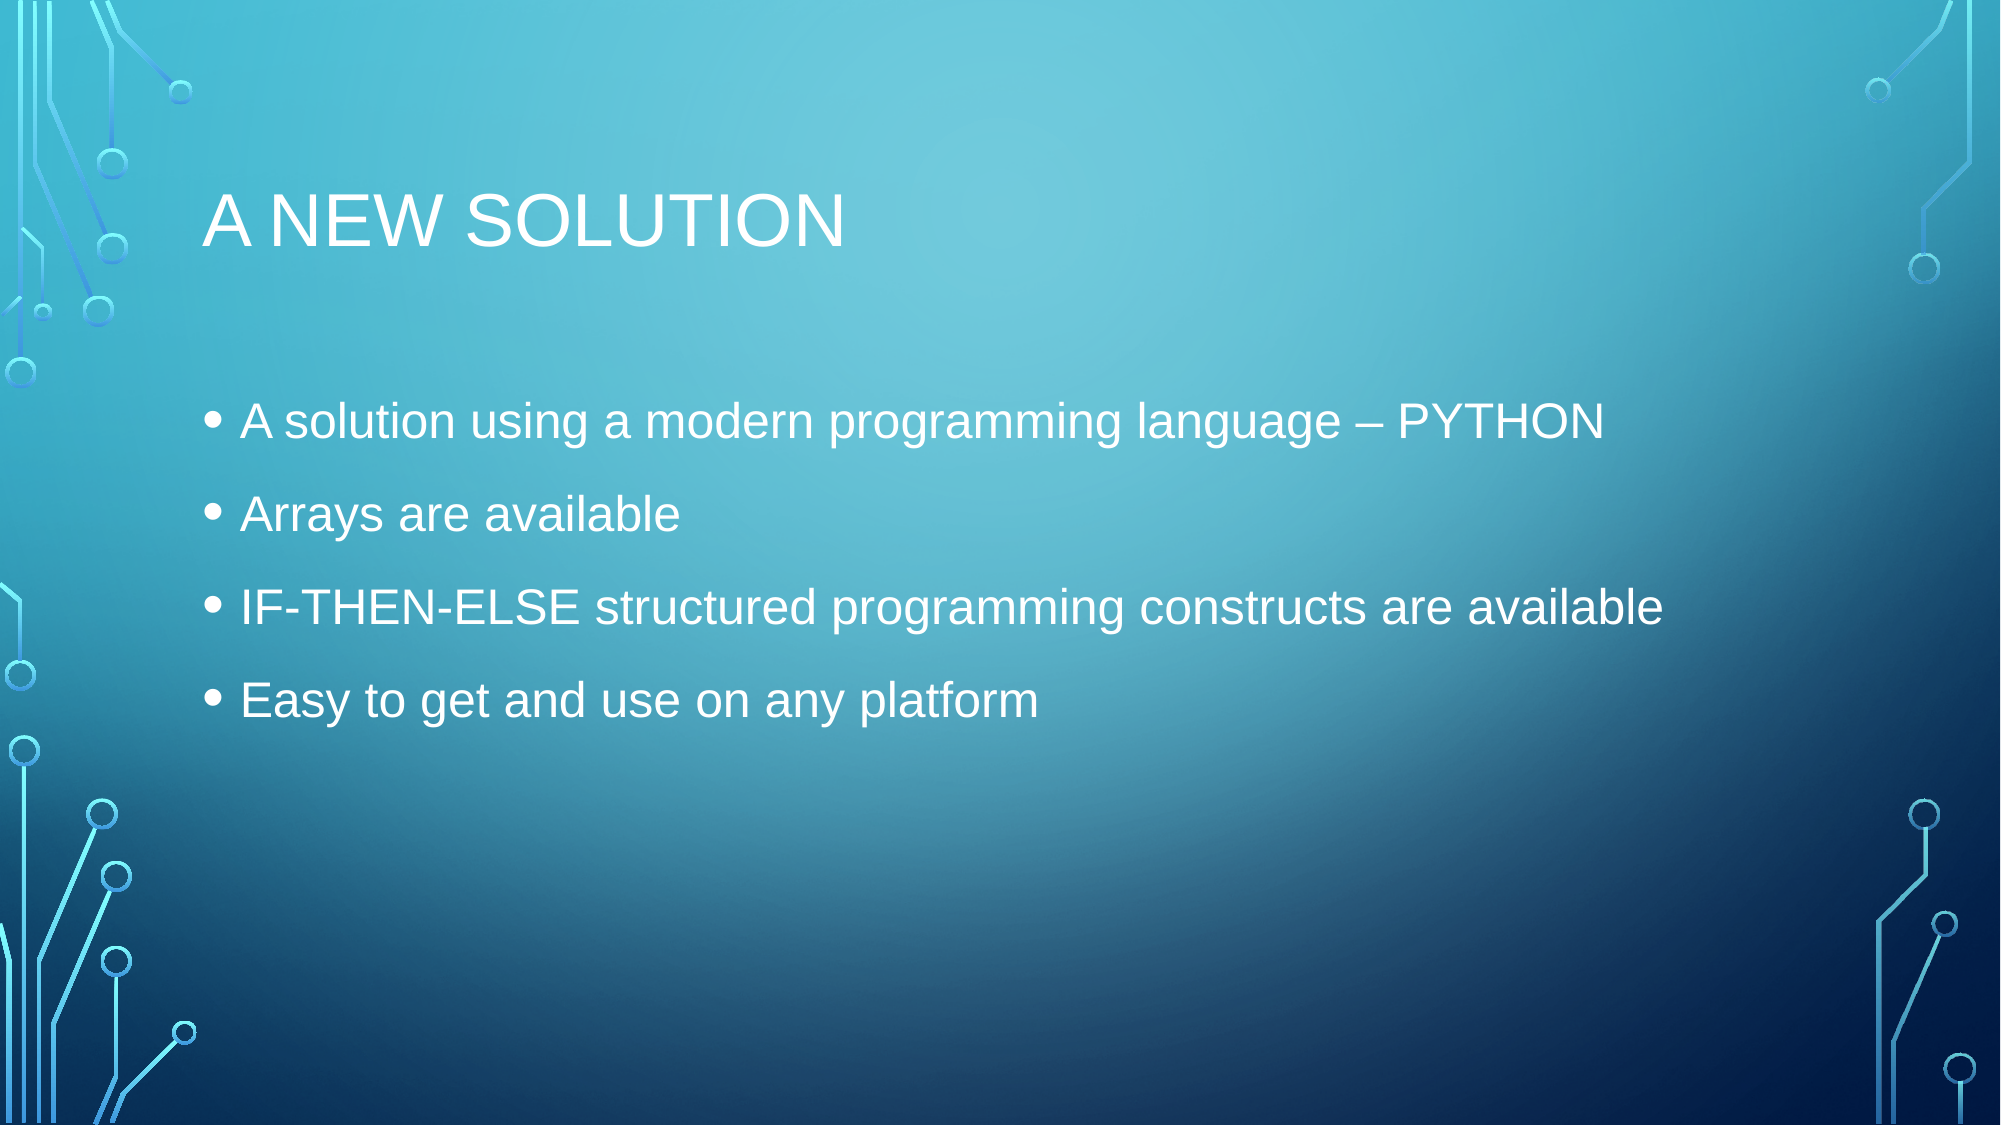

# A New Solution
A solution using a modern programming language – PYTHON
Arrays are available
IF-THEN-ELSE structured programming constructs are available
Easy to get and use on any platform